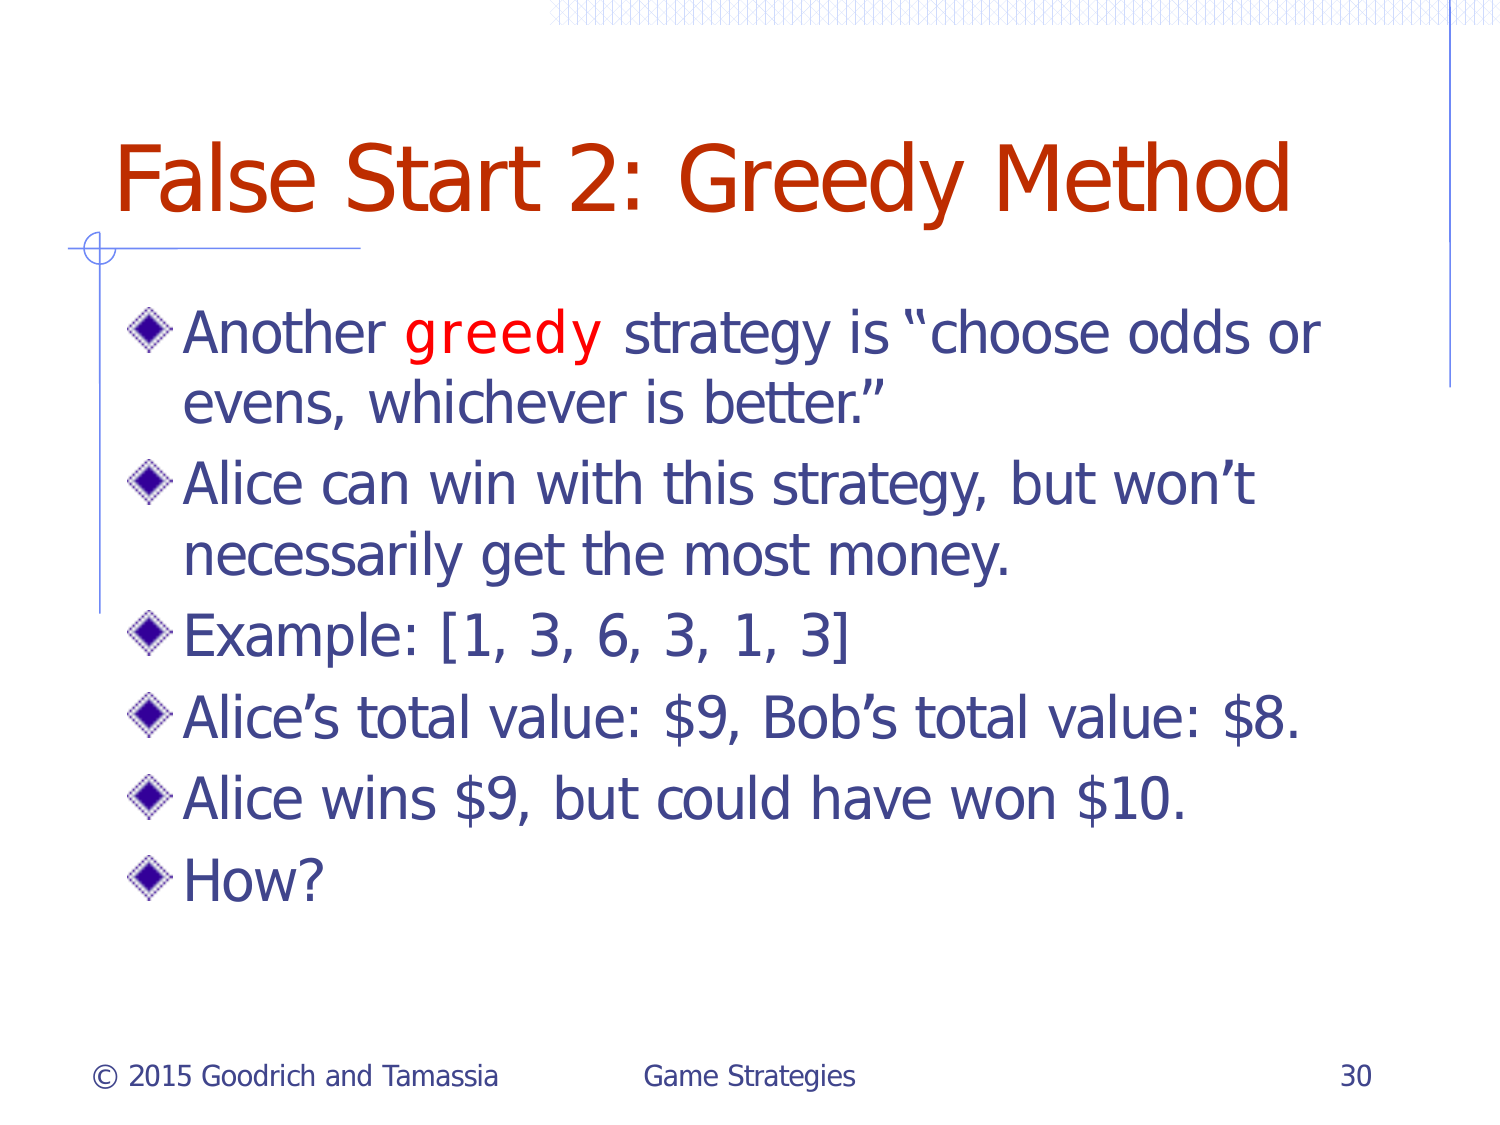

# False Start 2: Greedy Method
Another greedy strategy is “choose odds or evens, whichever is better.”
Alice can win with this strategy, but won’t necessarily get the most money.
Example: [1, 3, 6, 3, 1, 3]
Alice’s total value: $9, Bob’s total value: $8.
Alice wins $9, but could have won $10.
How?
Game Strategies
30